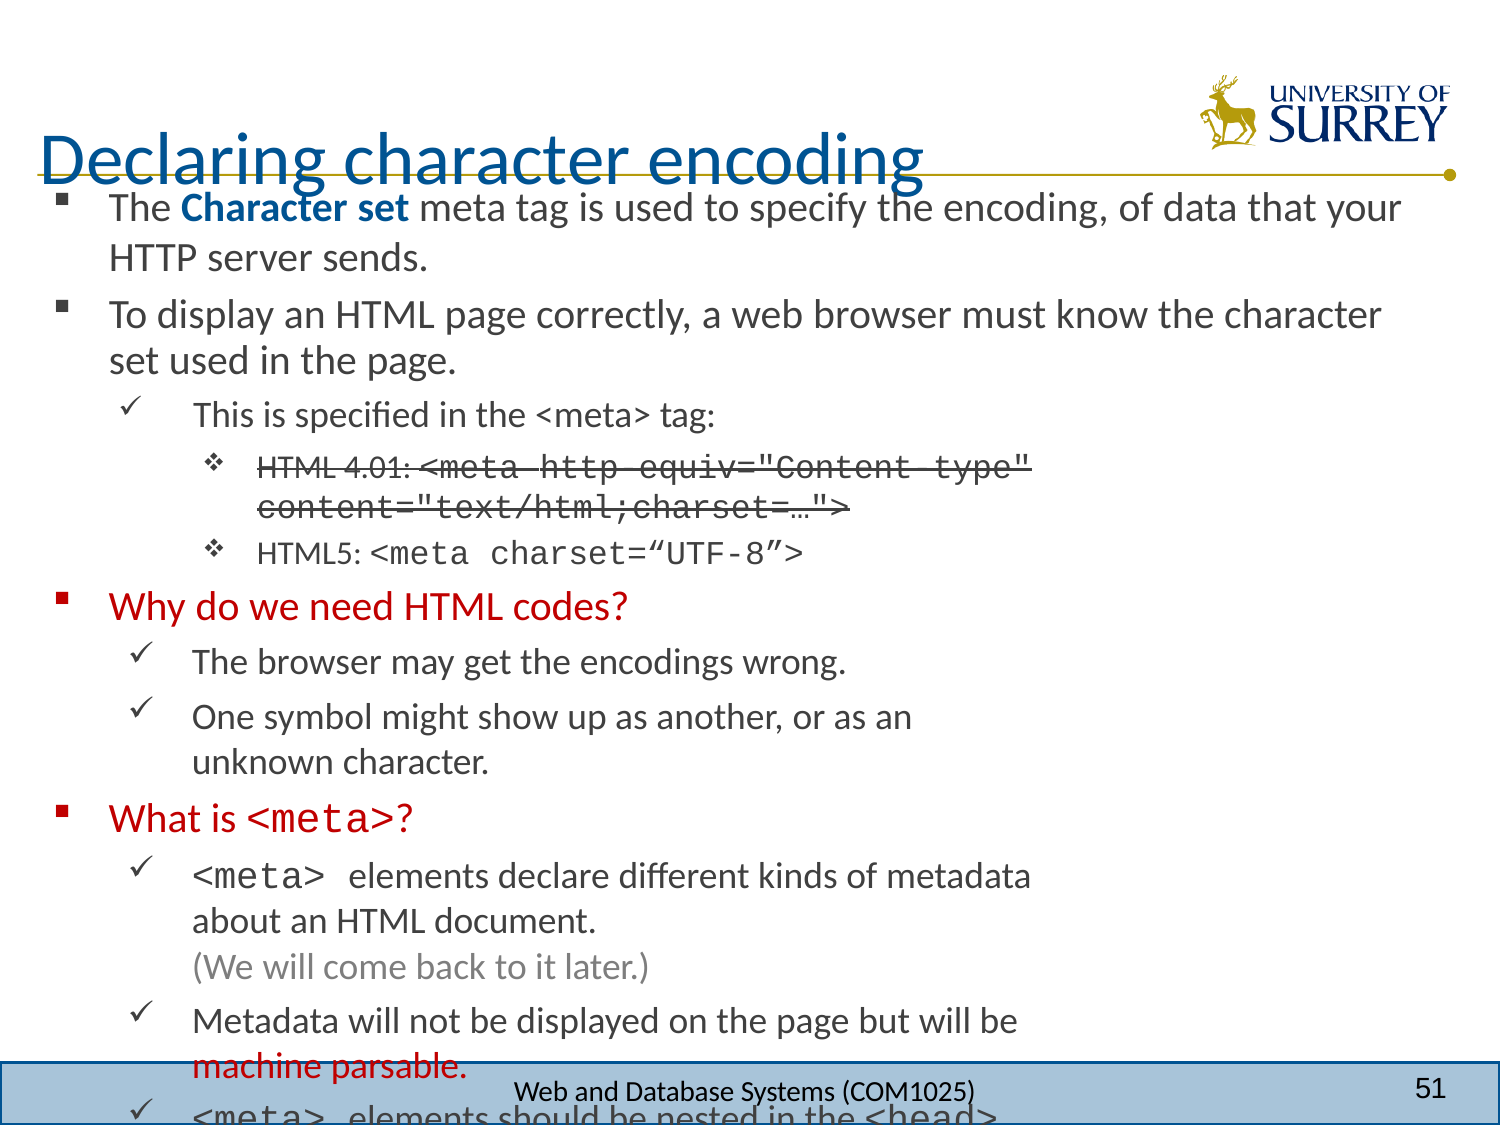

# Declaring character encoding
The Character set meta tag is used to specify the encoding, of data that your
HTTP server sends.
To display an HTML page correctly, a web browser must know the character set used in the page.
This is specified in the <meta> tag:
HTML 4.01: <meta http-equiv="Content-type" content="text/html;charset=…">
HTML5: <meta charset=“UTF-8”>
Why do we need HTML codes?
The browser may get the encodings wrong.
One symbol might show up as another, or as an unknown character.
What is <meta>?
<meta> elements declare different kinds of metadata about an HTML document.
(We will come back to it later.)
Metadata will not be displayed on the page but will be machine parsable.
<meta> elements should be nested in the <head> element.
51
Web and Database Systems (COM1025)